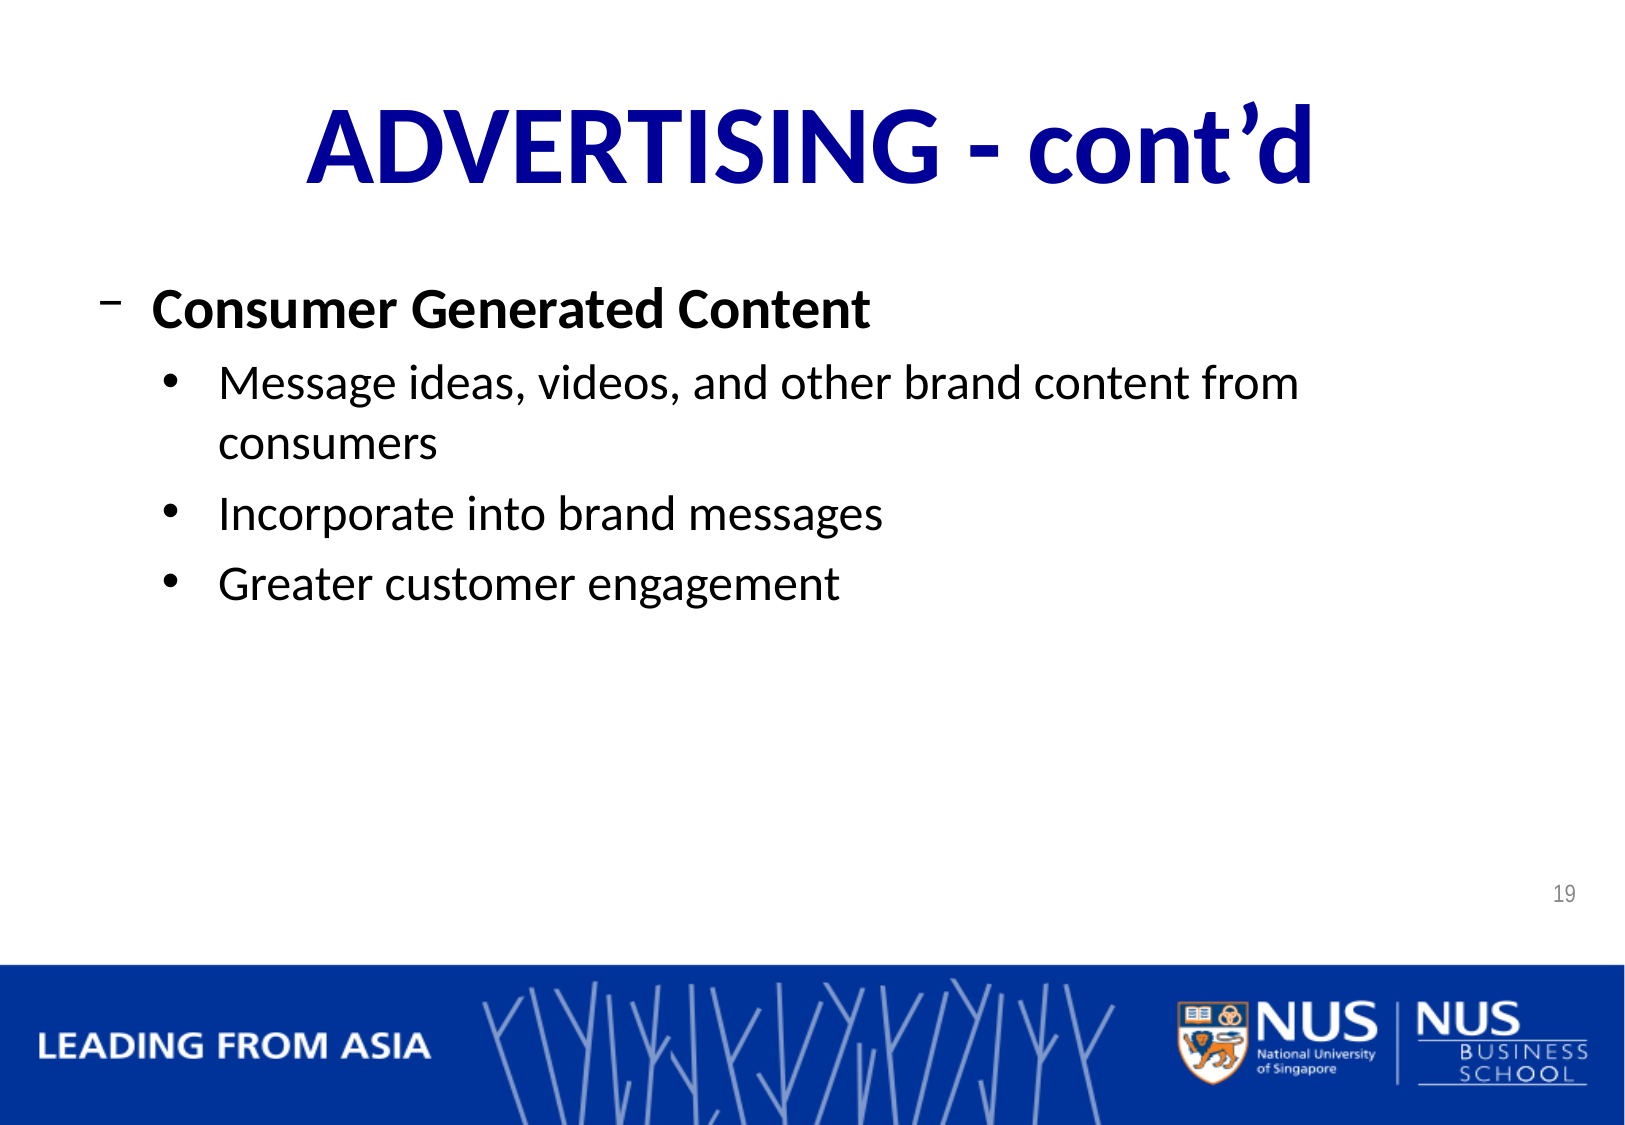

# ADVERTISING - cont’d
Consumer Generated Content
Message ideas, videos, and other brand content from consumers
Incorporate into brand messages
Greater customer engagement
19